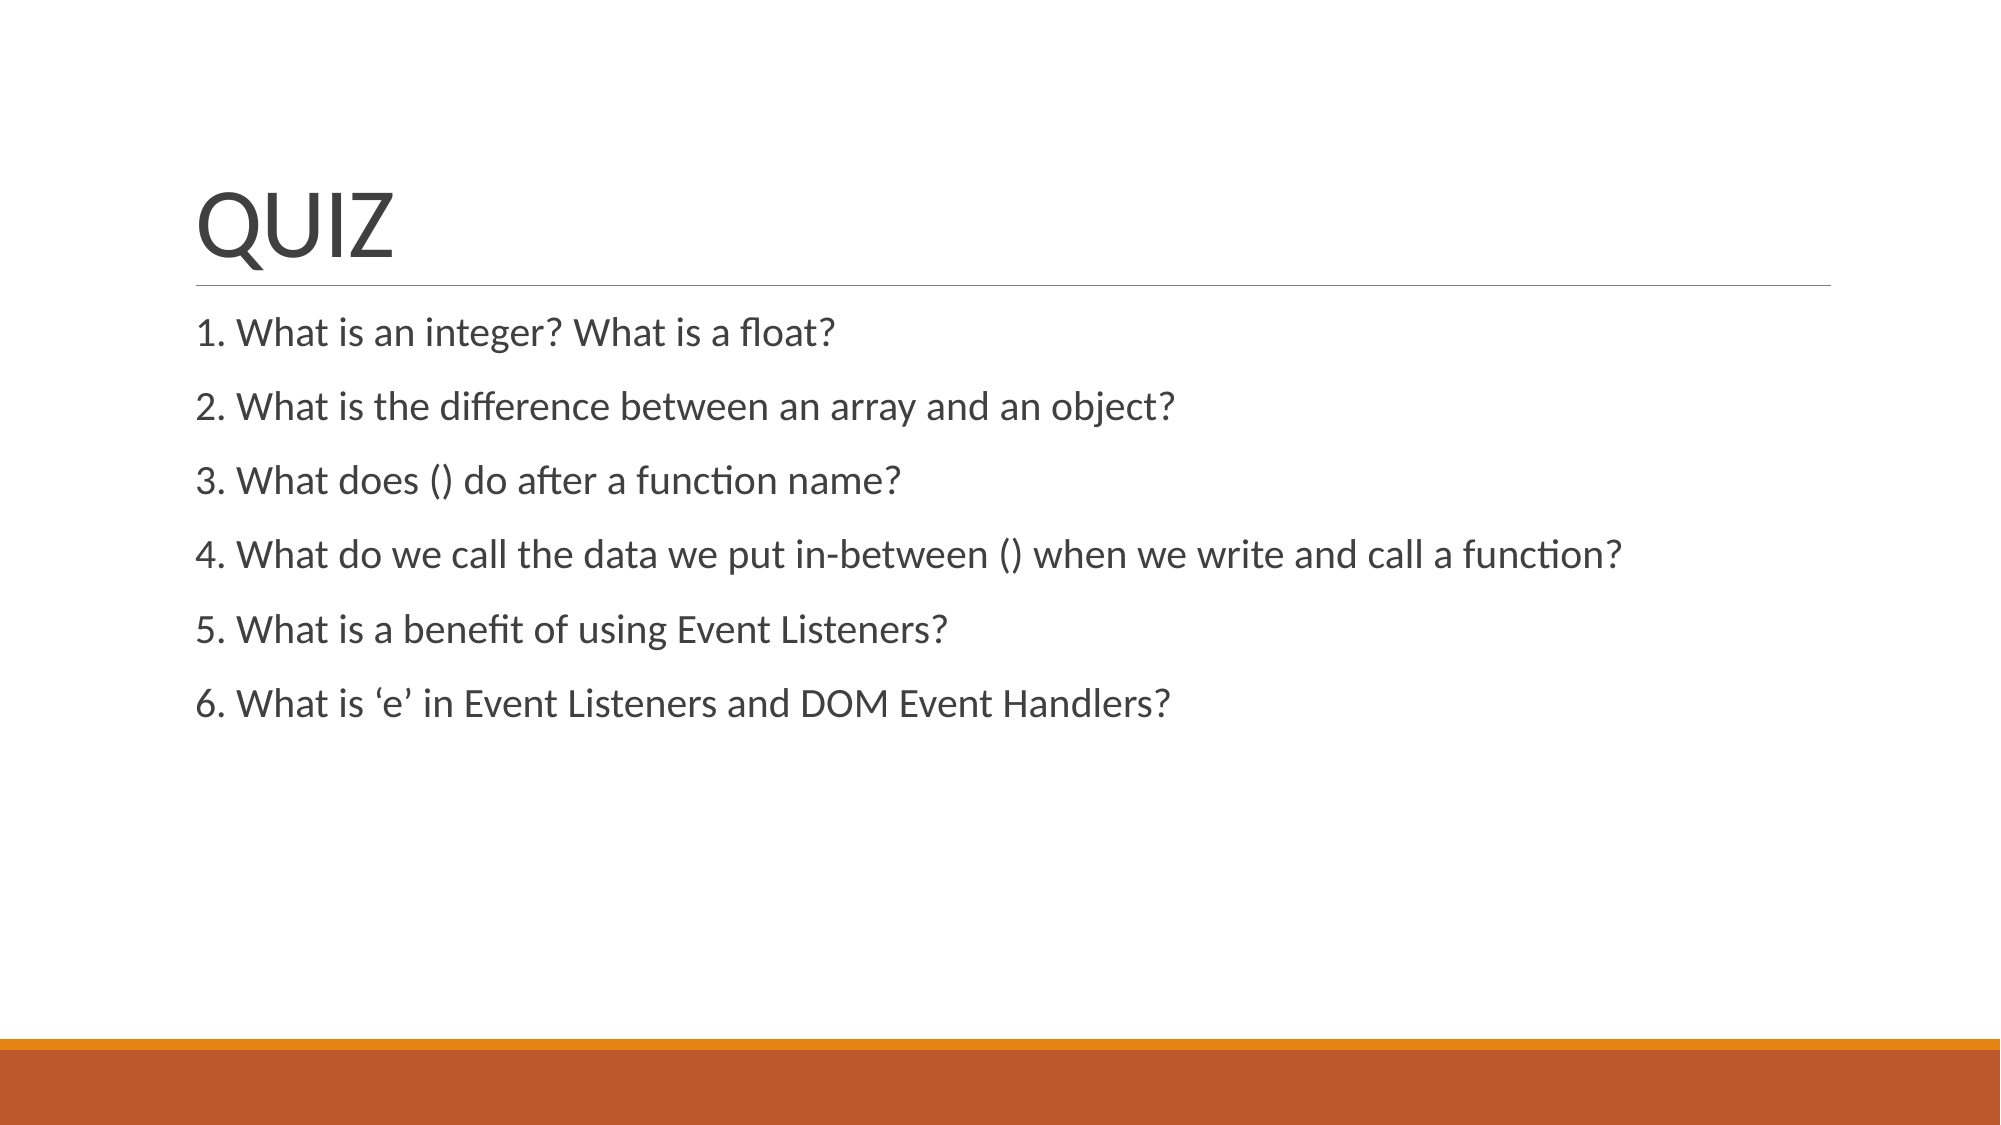

# QUIZ
1. What is an integer? What is a float?
2. What is the difference between an array and an object?
3. What does () do after a function name?
4. What do we call the data we put in-between () when we write and call a function?
5. What is a benefit of using Event Listeners?
6. What is ‘e’ in Event Listeners and DOM Event Handlers?